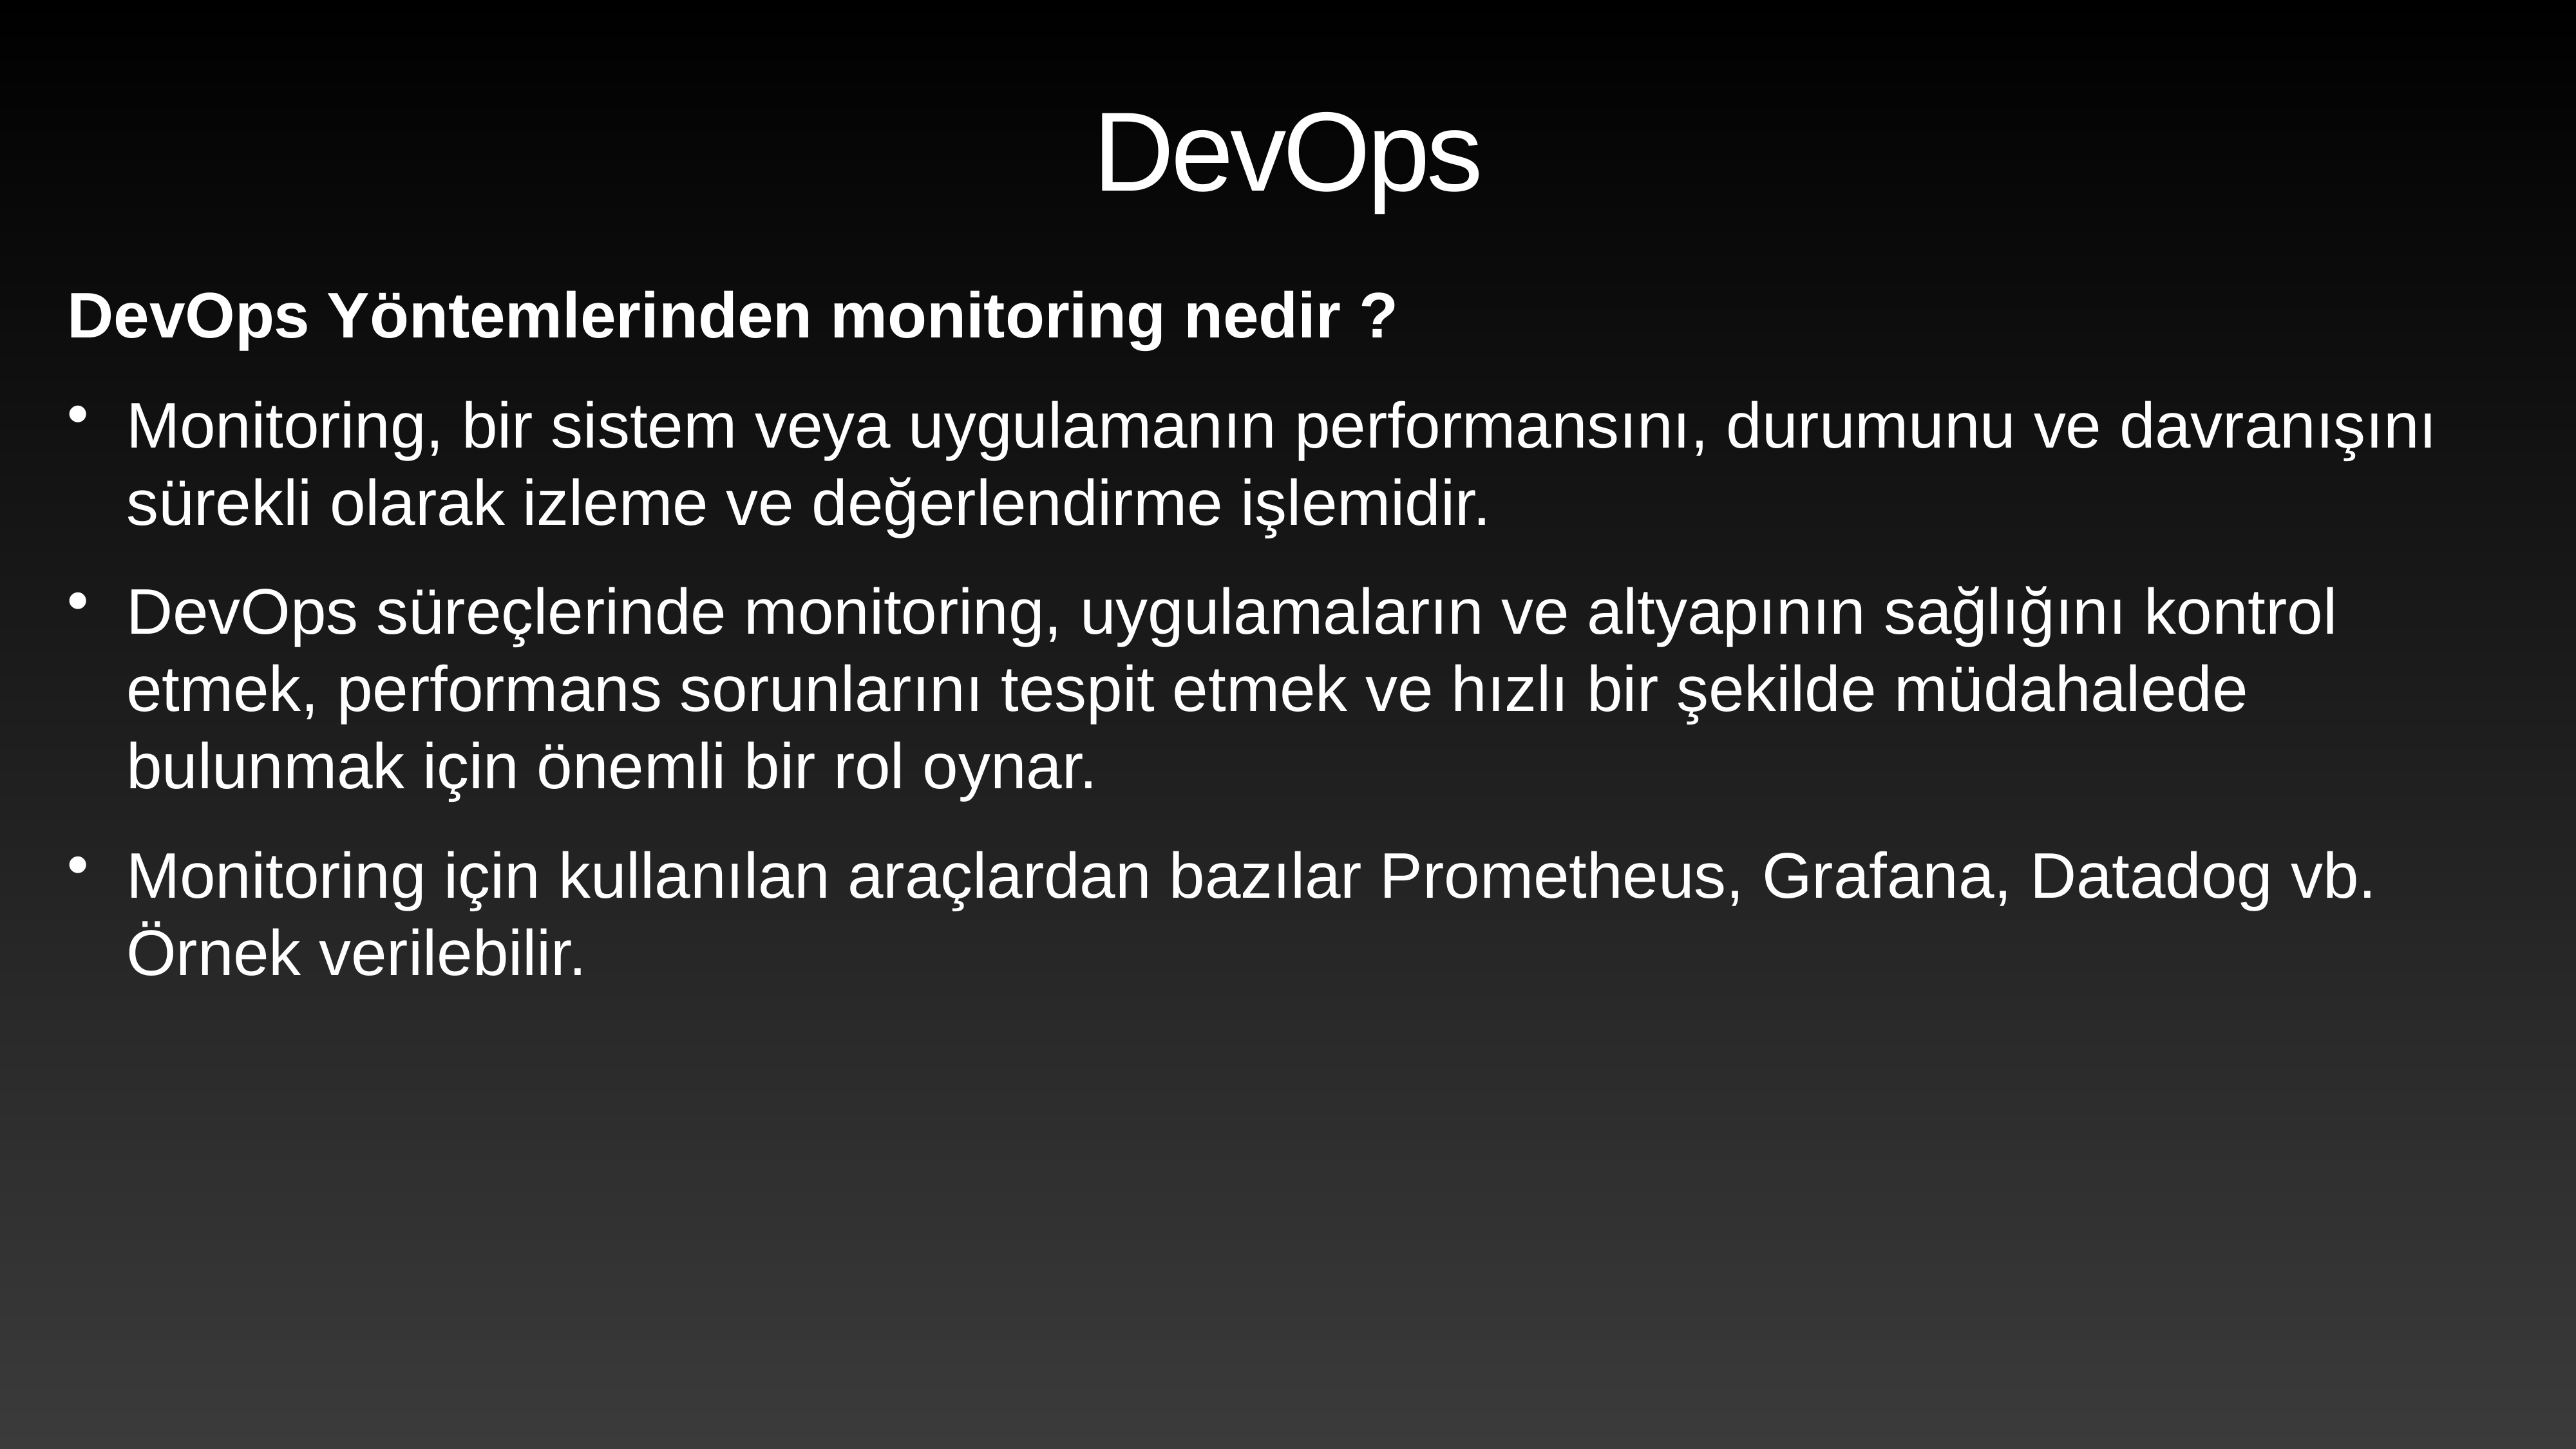

# DevOps
DevOps Yöntemlerinden monitoring nedir ?
Monitoring, bir sistem veya uygulamanın performansını, durumunu ve davranışını sürekli olarak izleme ve değerlendirme işlemidir.
DevOps süreçlerinde monitoring, uygulamaların ve altyapının sağlığını kontrol etmek, performans sorunlarını tespit etmek ve hızlı bir şekilde müdahalede bulunmak için önemli bir rol oynar.
Monitoring için kullanılan araçlardan bazılar Prometheus, Grafana, Datadog vb. Örnek verilebilir.